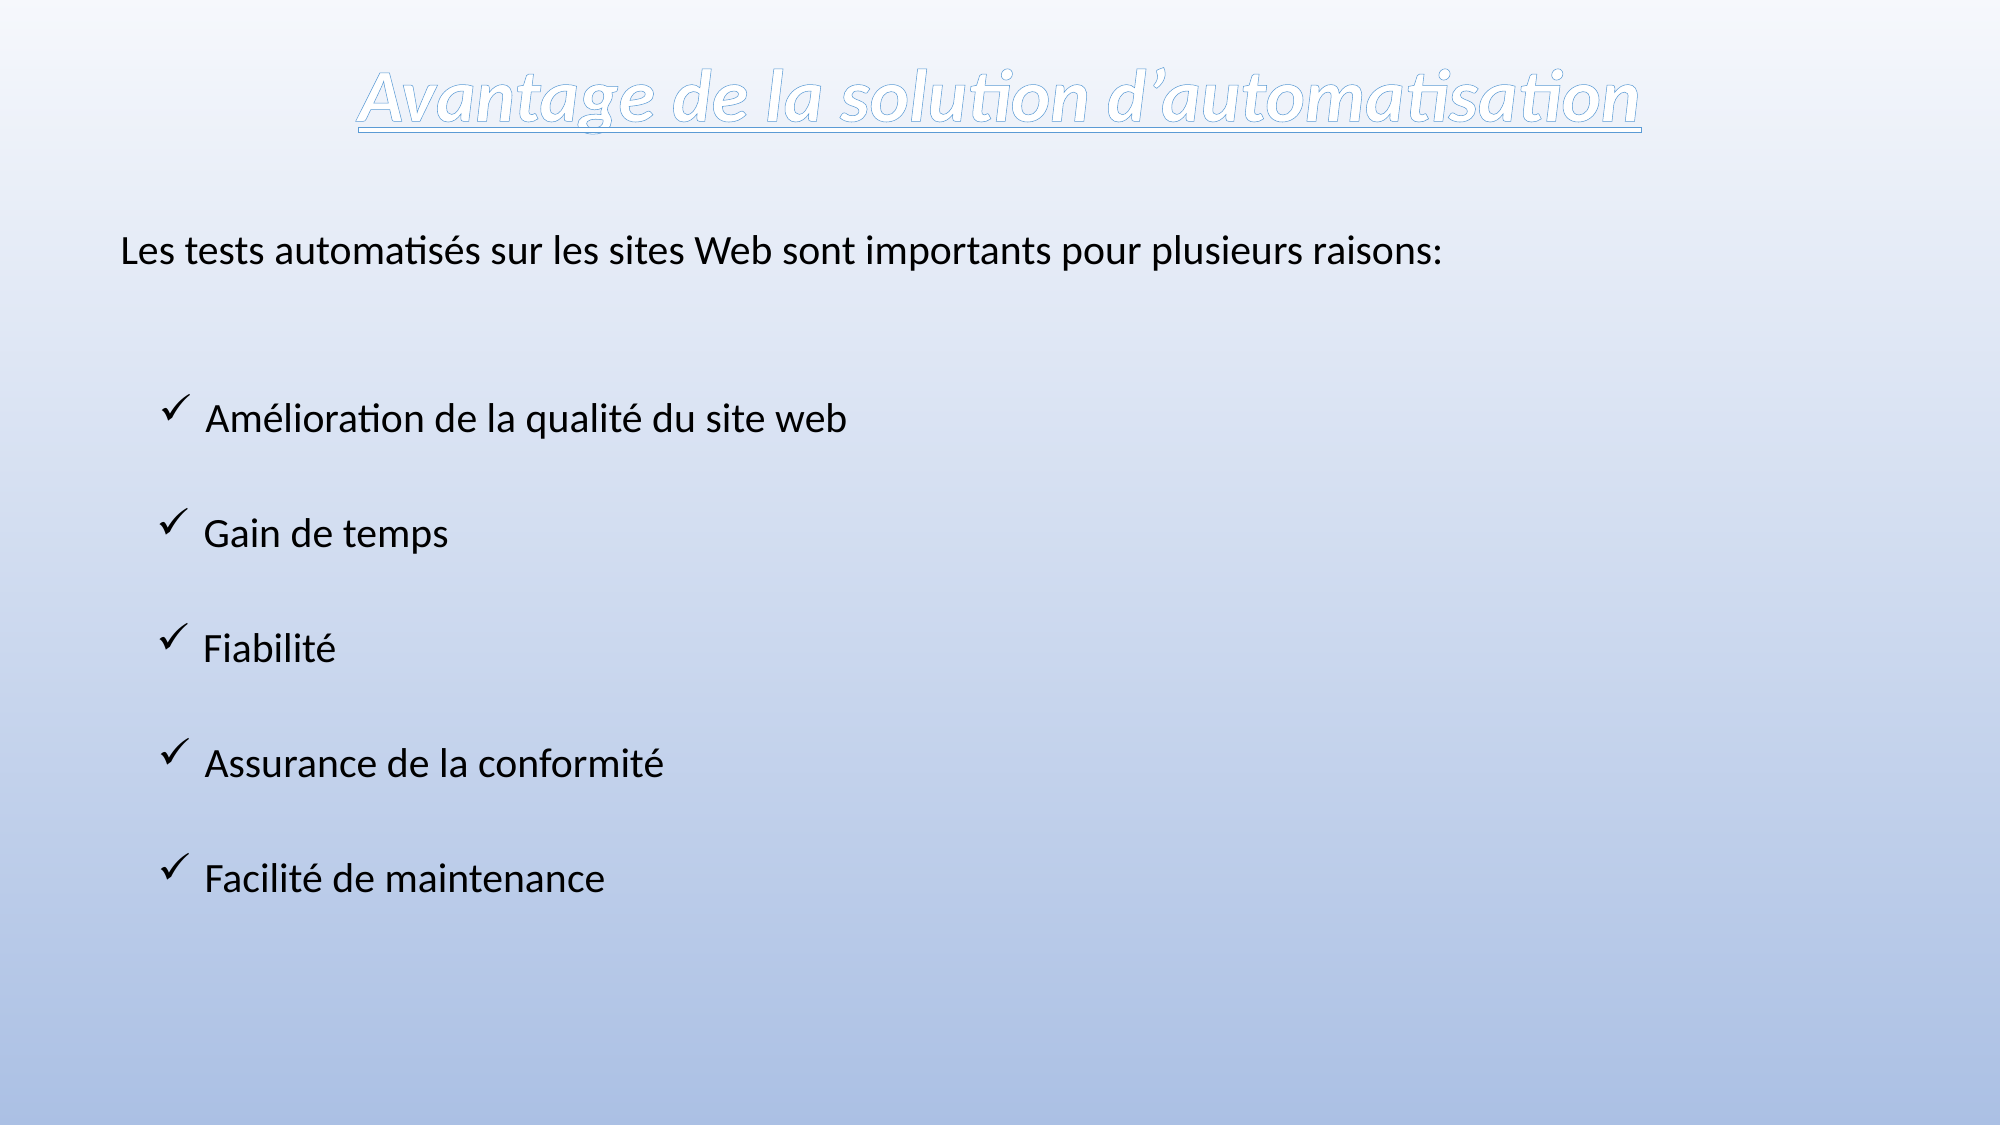

Avantage de la solution d’automatisation
Les tests automatisés sur les sites Web sont importants pour plusieurs raisons:
Amélioration de la qualité du site web
Gain de temps
Fiabilité
Assurance de la conformité
Facilité de maintenance